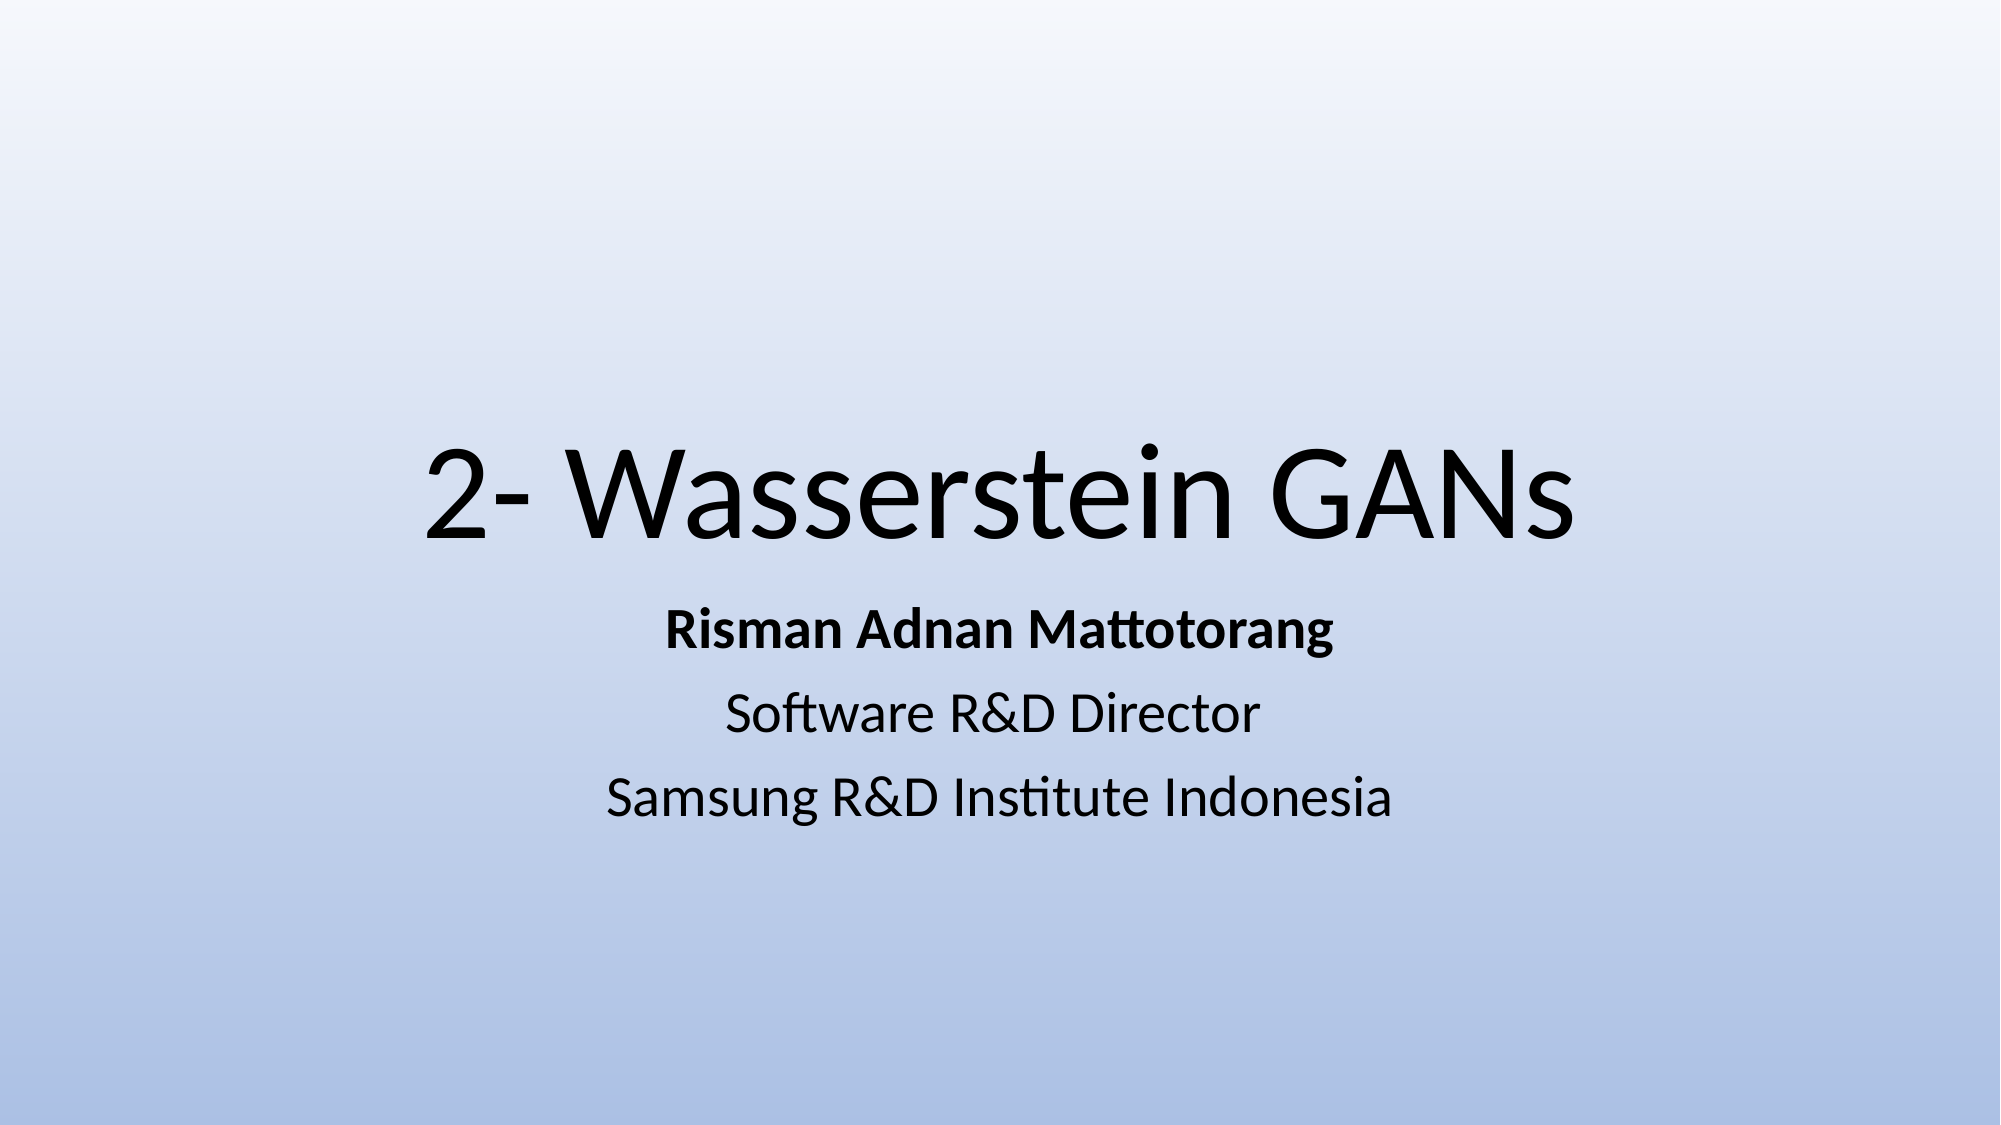

# 2- Wasserstein GANs
Risman Adnan Mattotorang
Software R&D Director
Samsung R&D Institute Indonesia